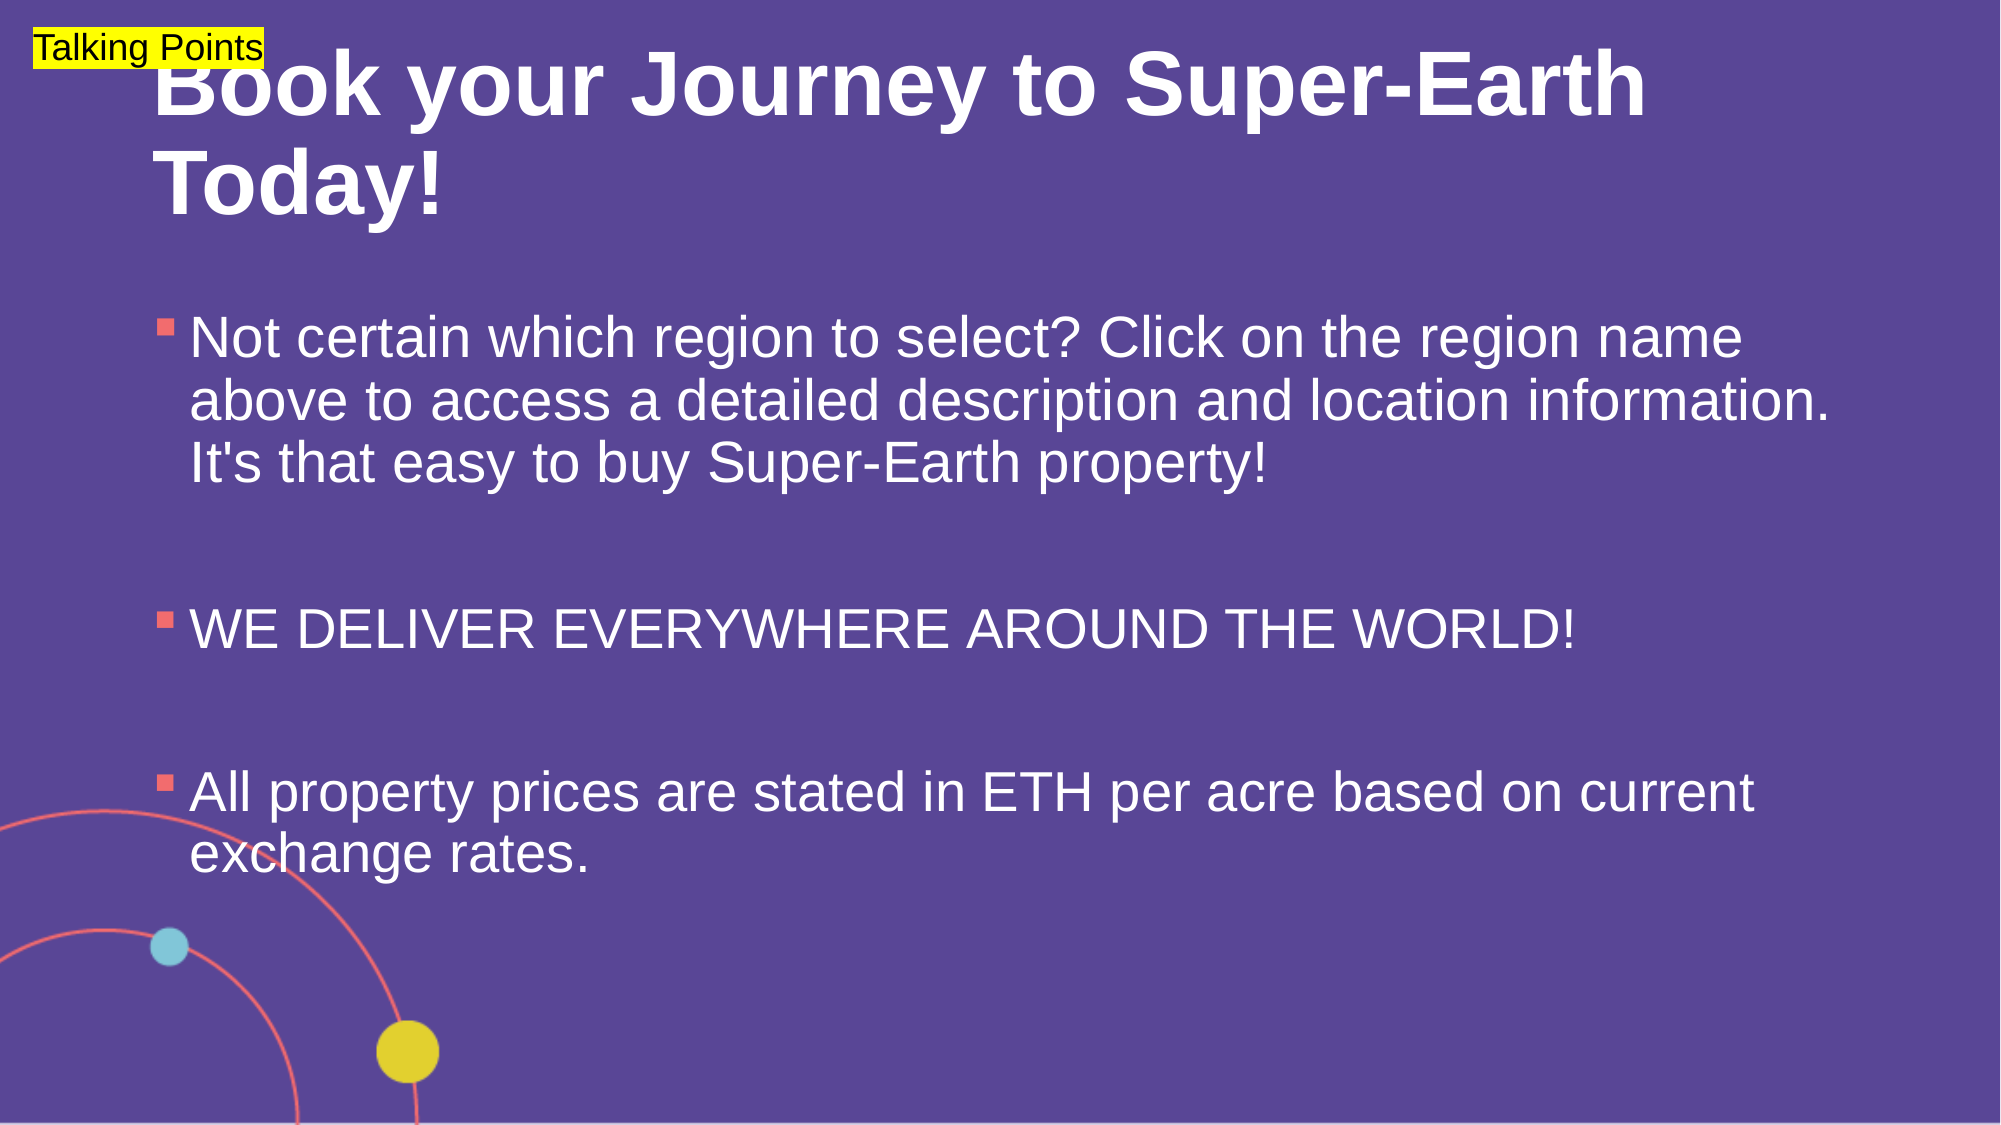

Talking Points
# Book your Journey to Super-Earth Today!
Not certain which region to select? Click on the region name above to access a detailed description and location information. It's that easy to buy Super-Earth property!

WE DELIVER EVERYWHERE AROUND THE WORLD!

All property prices are stated in ETH per acre based on current exchange rates.